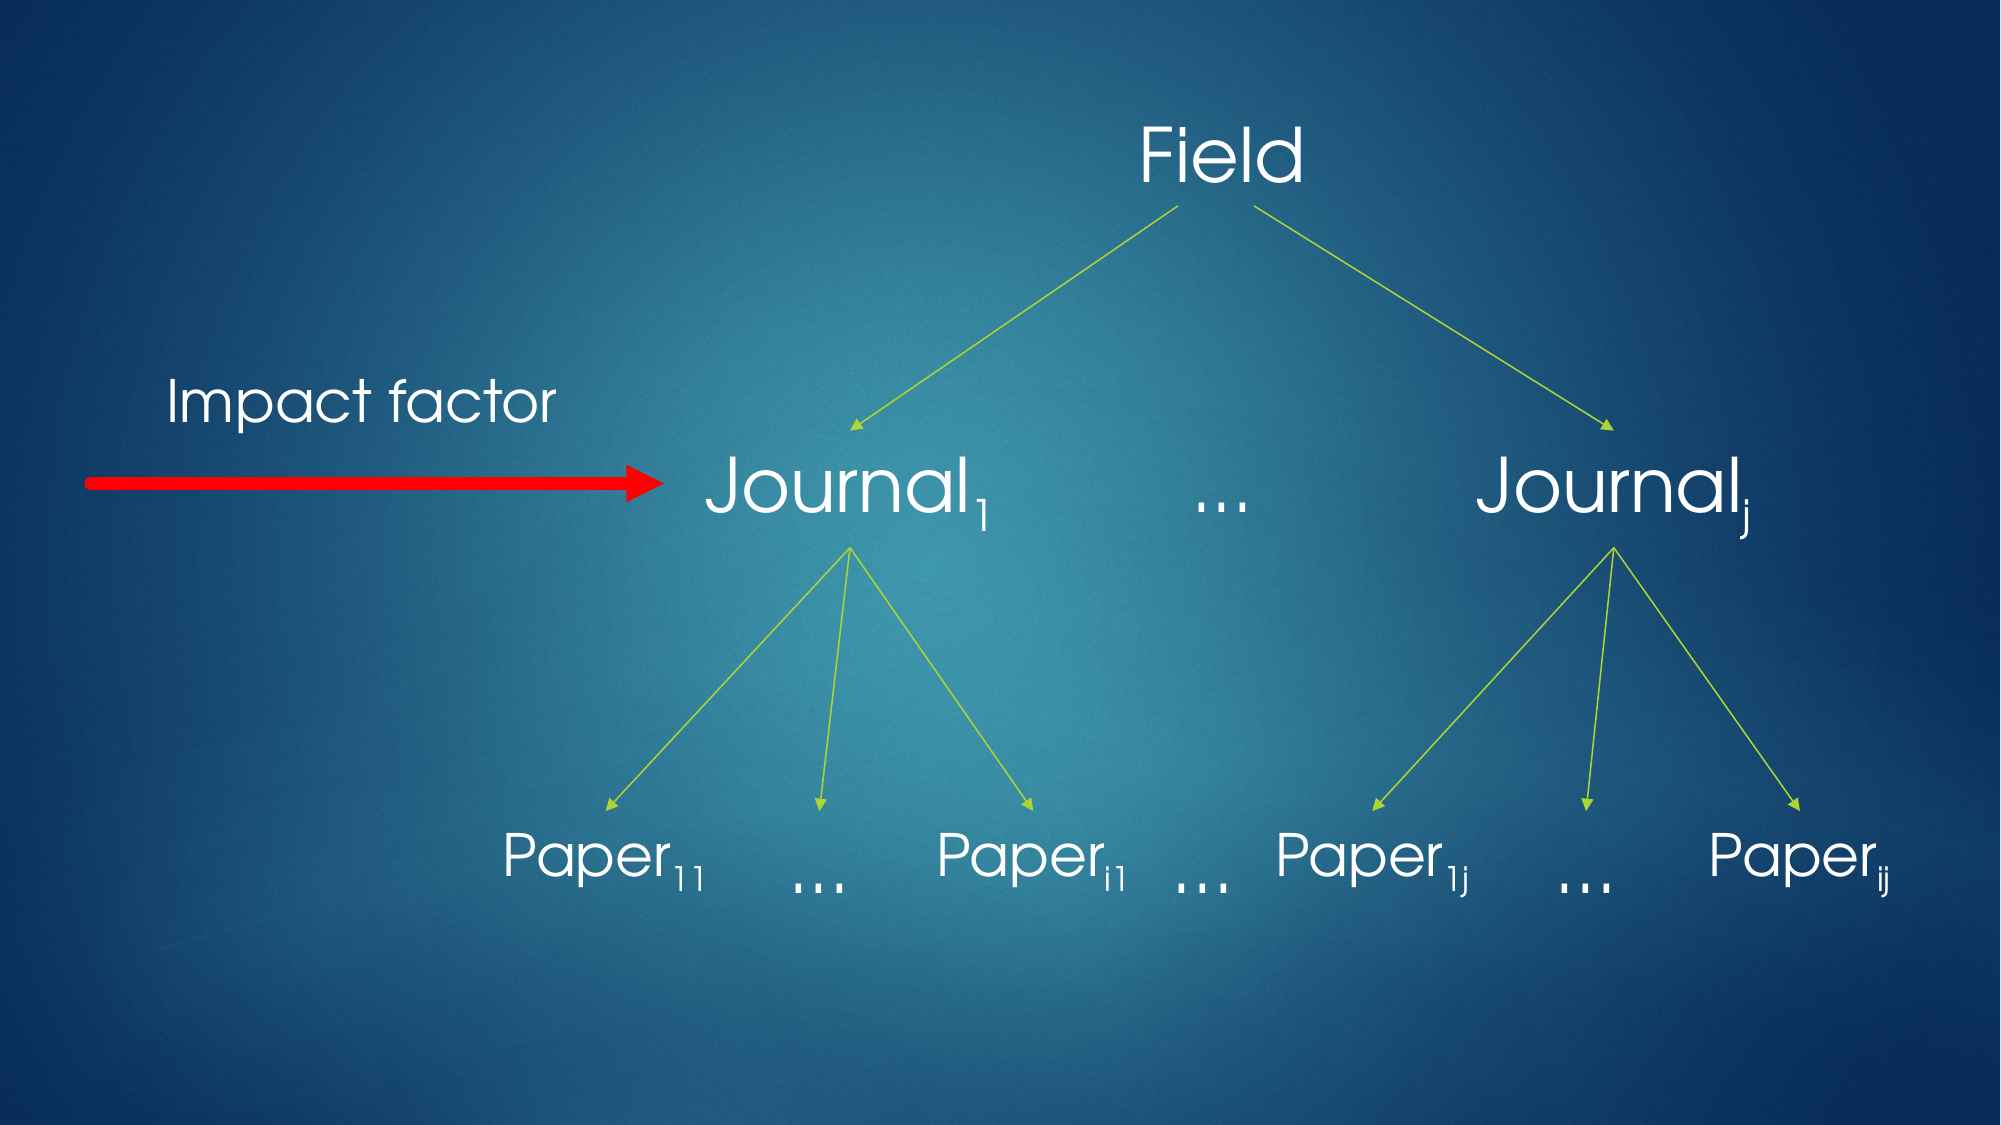

Field
Impact factor
...
Journalj
Journal1
Paper11
...
Paperi1
...
Paper1j
...
Paperij